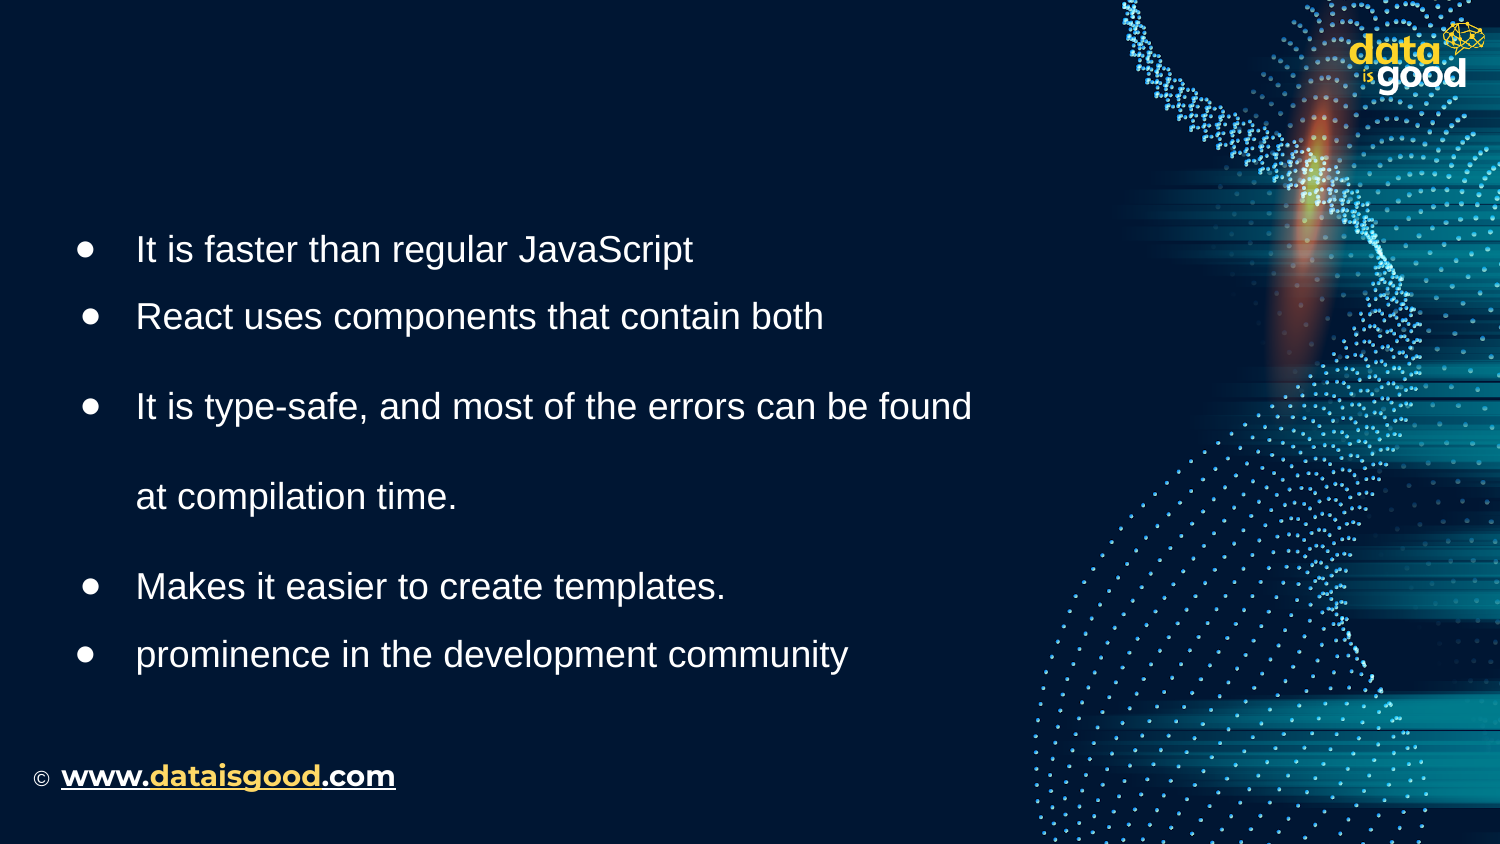

#
It is faster than regular JavaScript
React uses components that contain both
It is type-safe, and most of the errors can be found at compilation time.
Makes it easier to create templates.
prominence in the development community